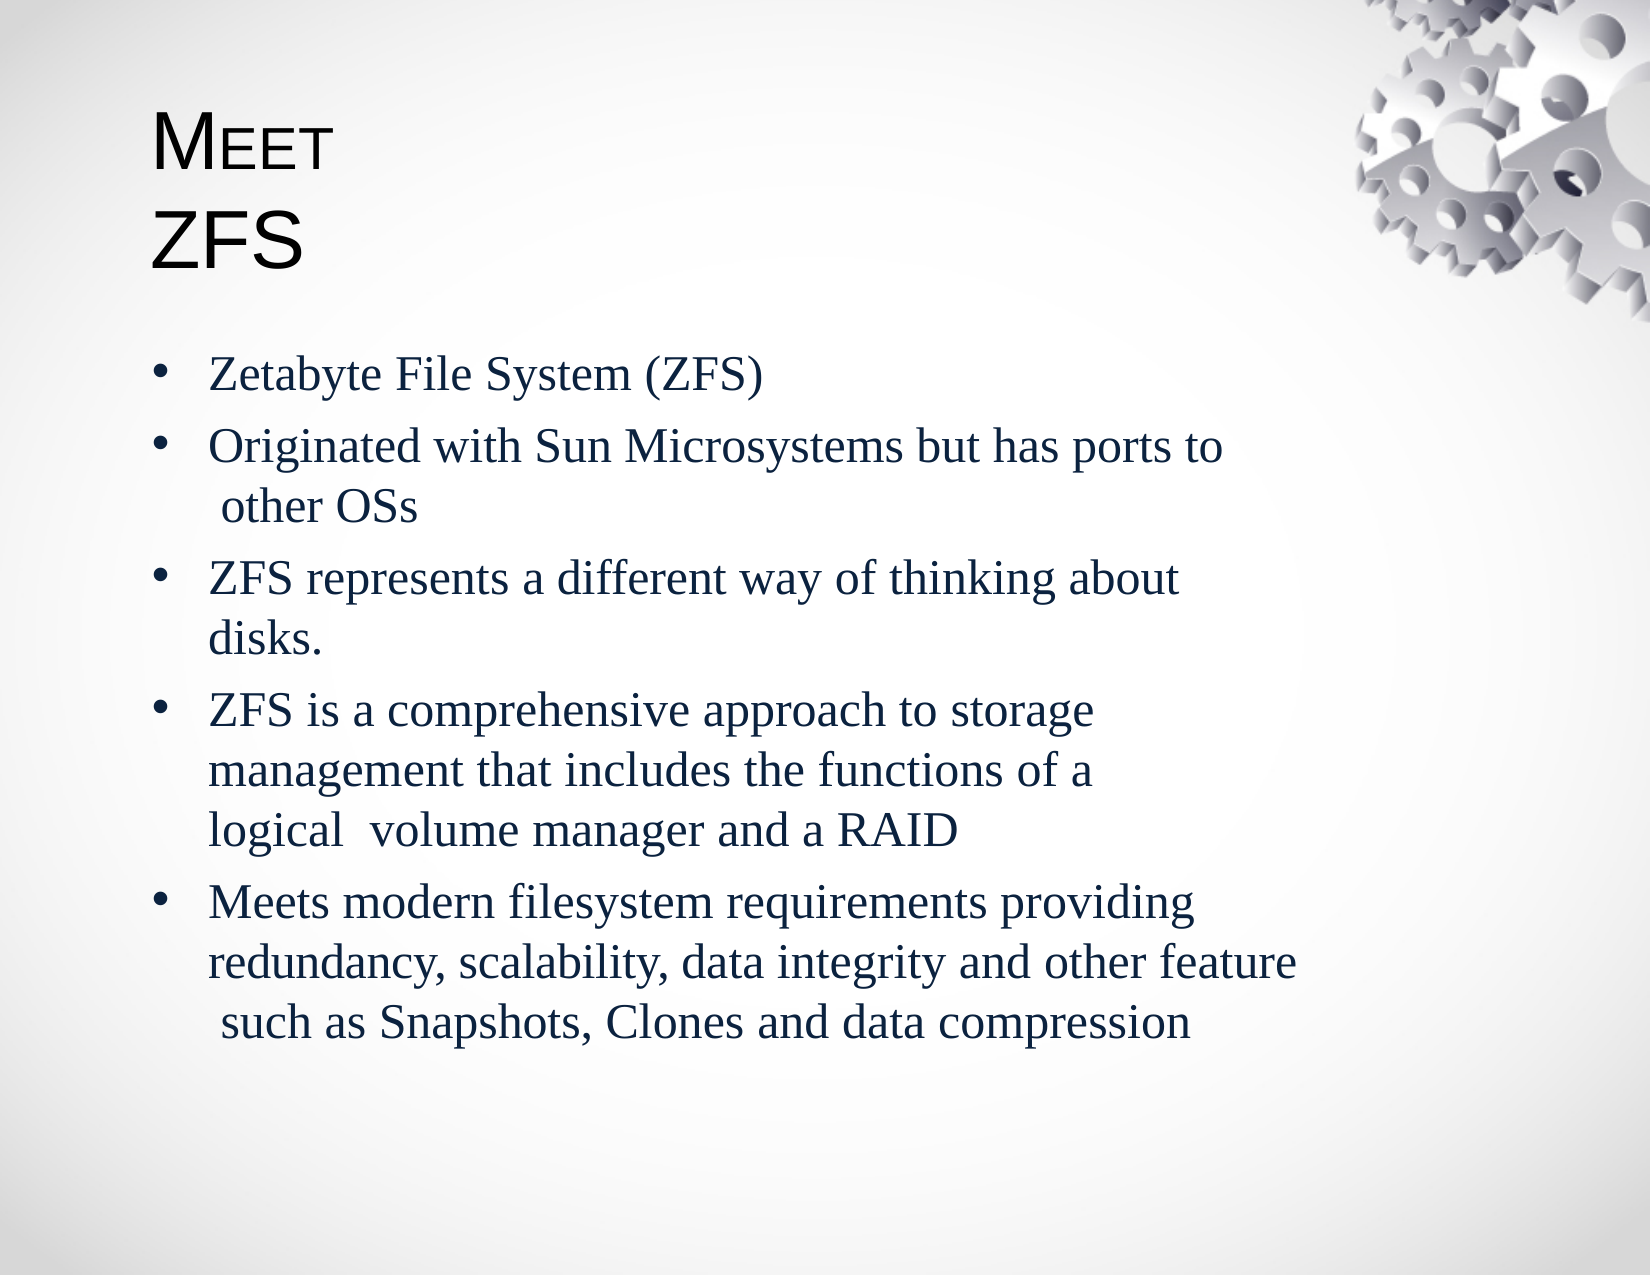

# MEET ZFS
Zetabyte File System (ZFS)
Originated with Sun Microsystems but has ports to  other OSs
ZFS represents a different way of thinking about disks.
ZFS is a comprehensive approach to storage  management that includes the functions of a logical  volume manager and a RAID
Meets modern filesystem requirements providing  redundancy, scalability, data integrity and other feature  such as Snapshots, Clones and data compression